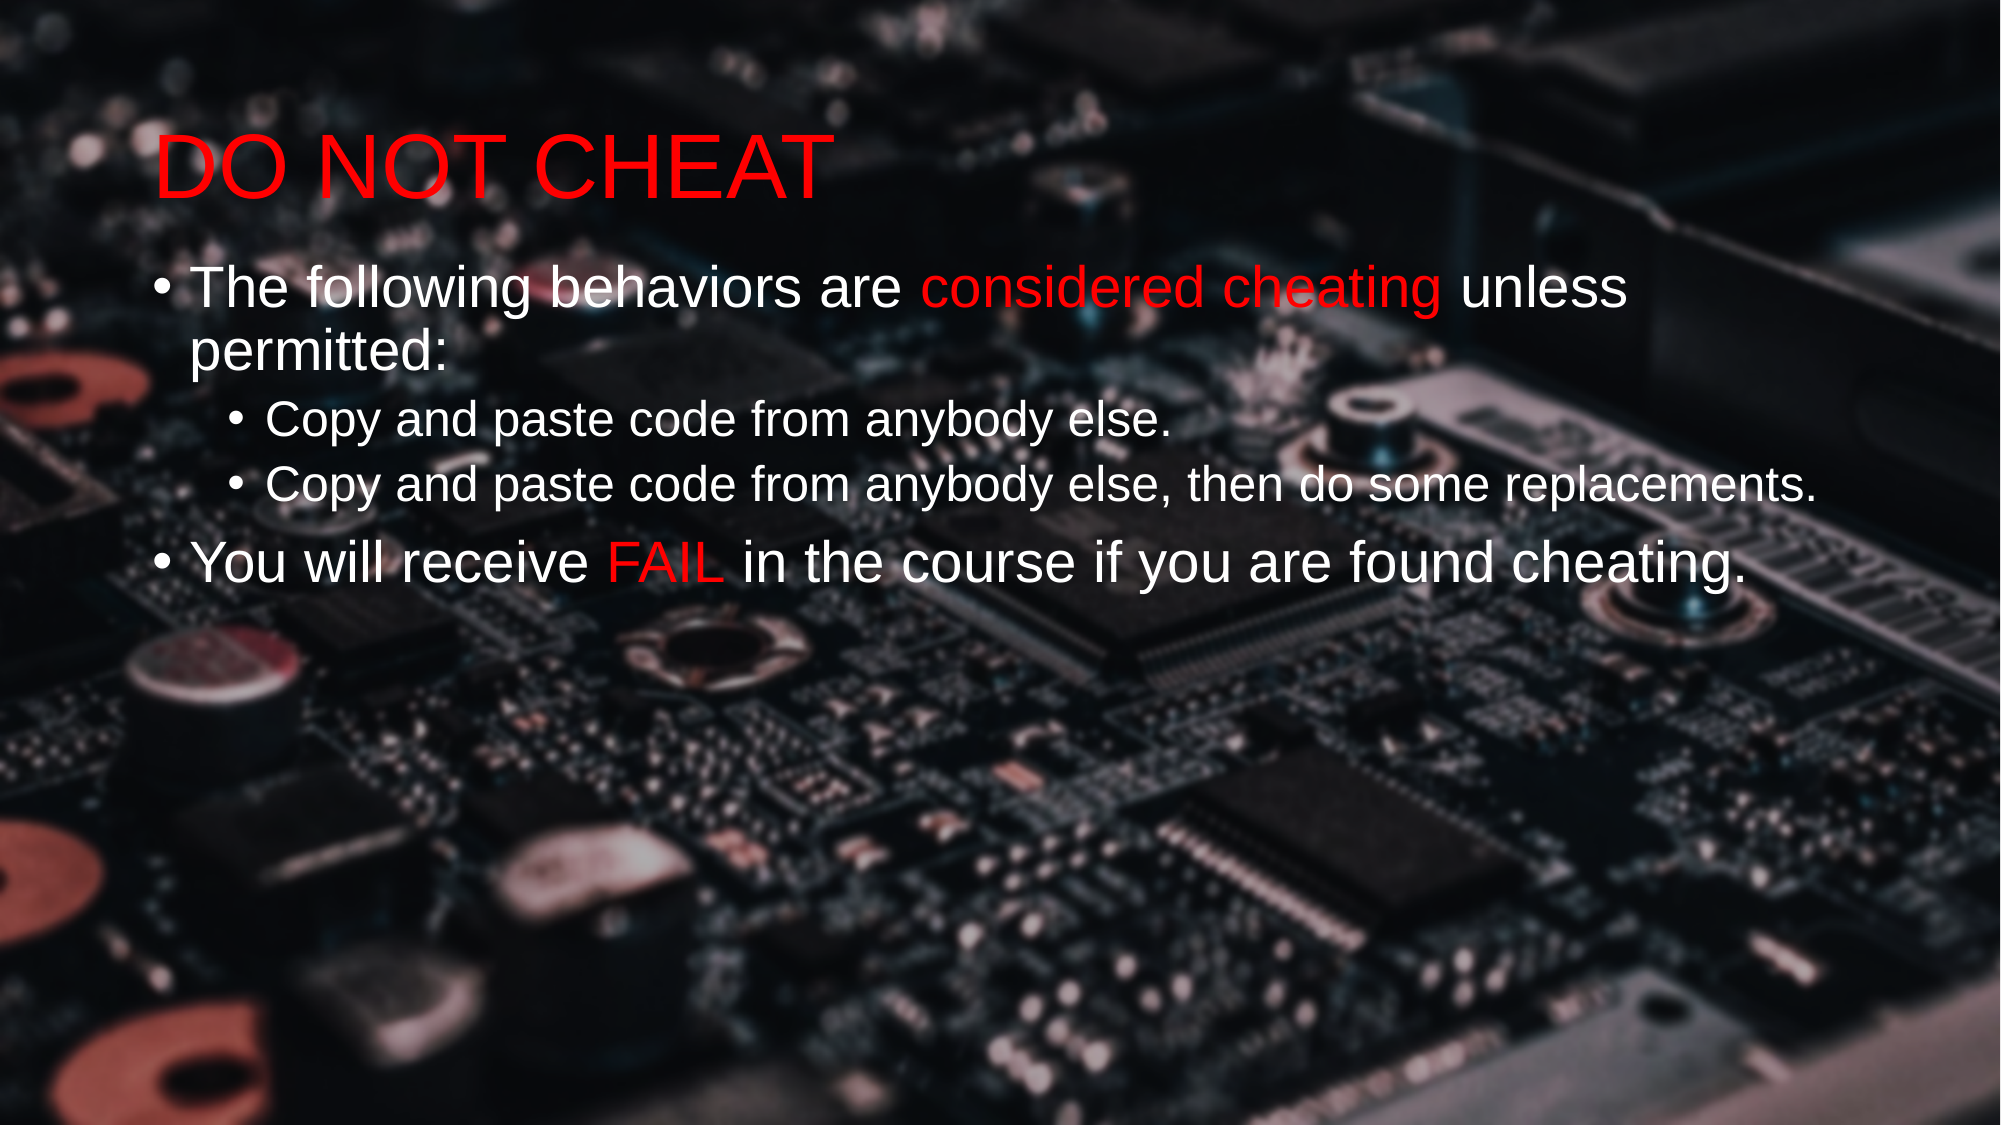

# DO NOT CHEAT
The following behaviors are considered cheating unless permitted:
Copy and paste code from anybody else.
Copy and paste code from anybody else, then do some replacements.
You will receive FAIL in the course if you are found cheating.